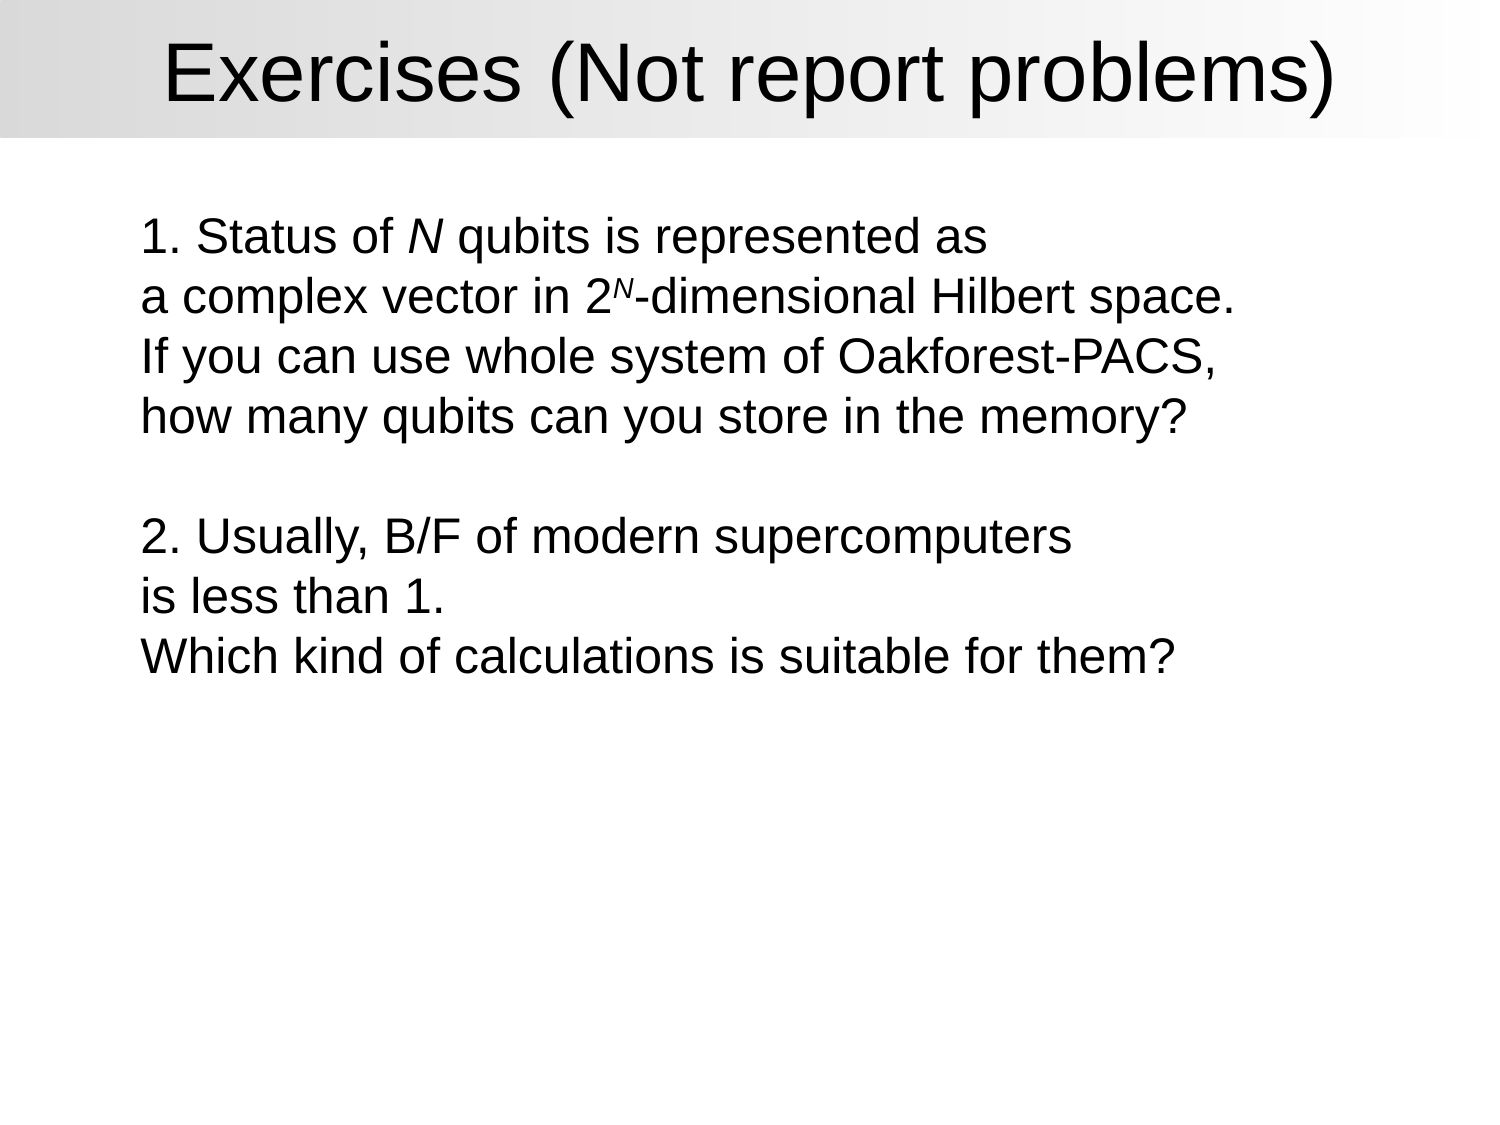

Exercises (Not report problems)
1. Status of N qubits is represented as
a complex vector in 2N-dimensional Hilbert space.
If you can use whole system of Oakforest-PACS,
how many qubits can you store in the memory?

2. Usually, B/F of modern supercomputers
is less than 1.
Which kind of calculations is suitable for them?